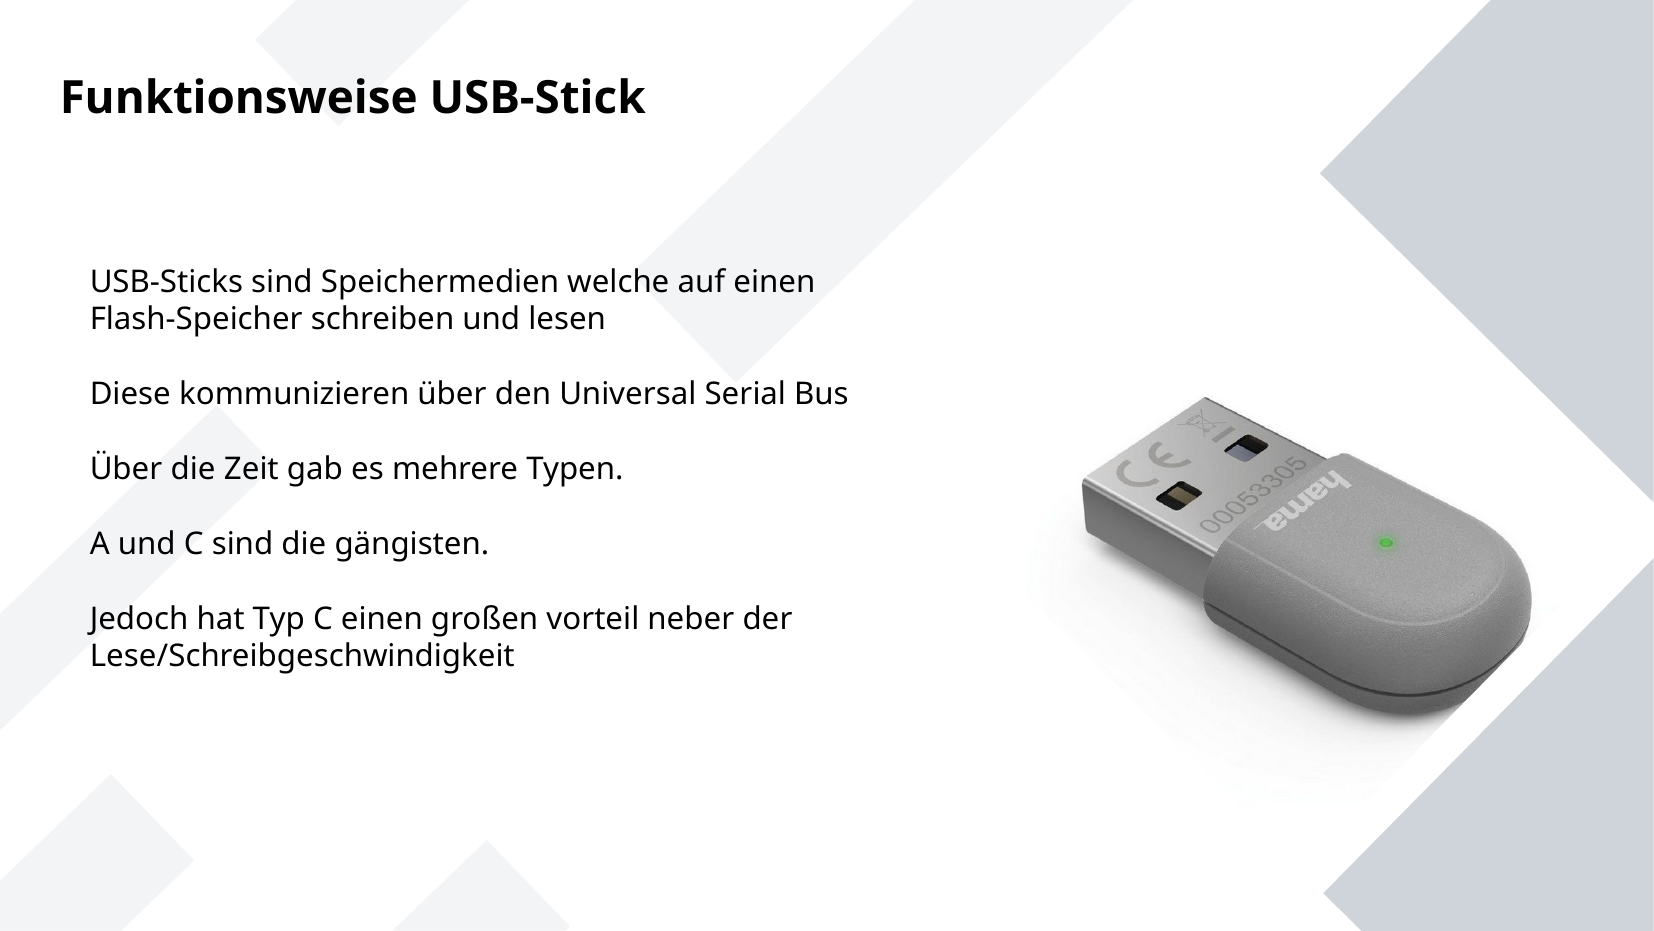

Funktionsweise USB-Stick

USB-Sticks sind Speichermedien welche auf einen Flash-Speicher schreiben und lesen

Diese kommunizieren über den Universal Serial Bus

Über die Zeit gab es mehrere Typen.

A und C sind die gängisten.

Jedoch hat Typ C einen großen vorteil neber der Lese/Schreibgeschwindigkeit